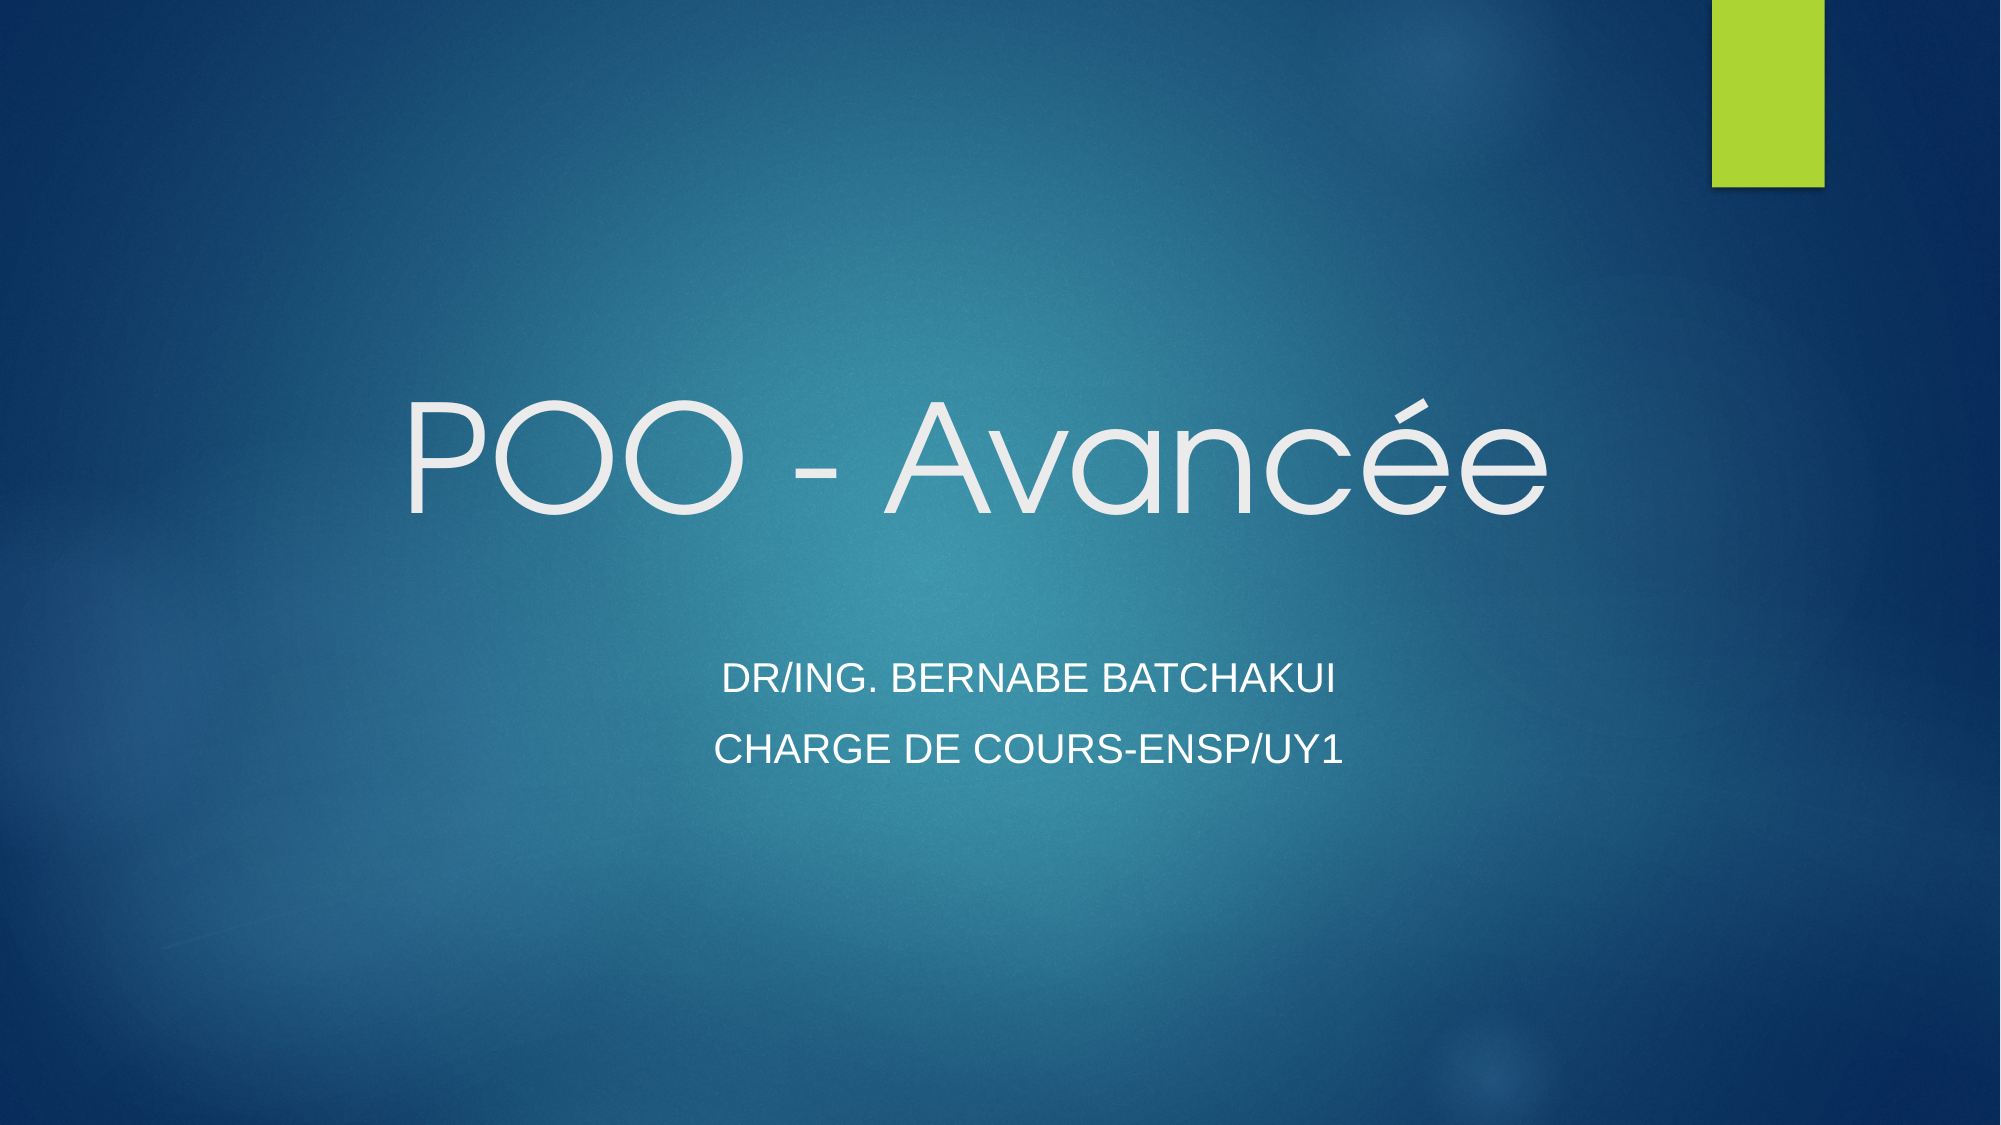

# POO - Avancée
Dr/Ing. BERNABE BATCHAKUI
Charge de cours-ensp/Uy1